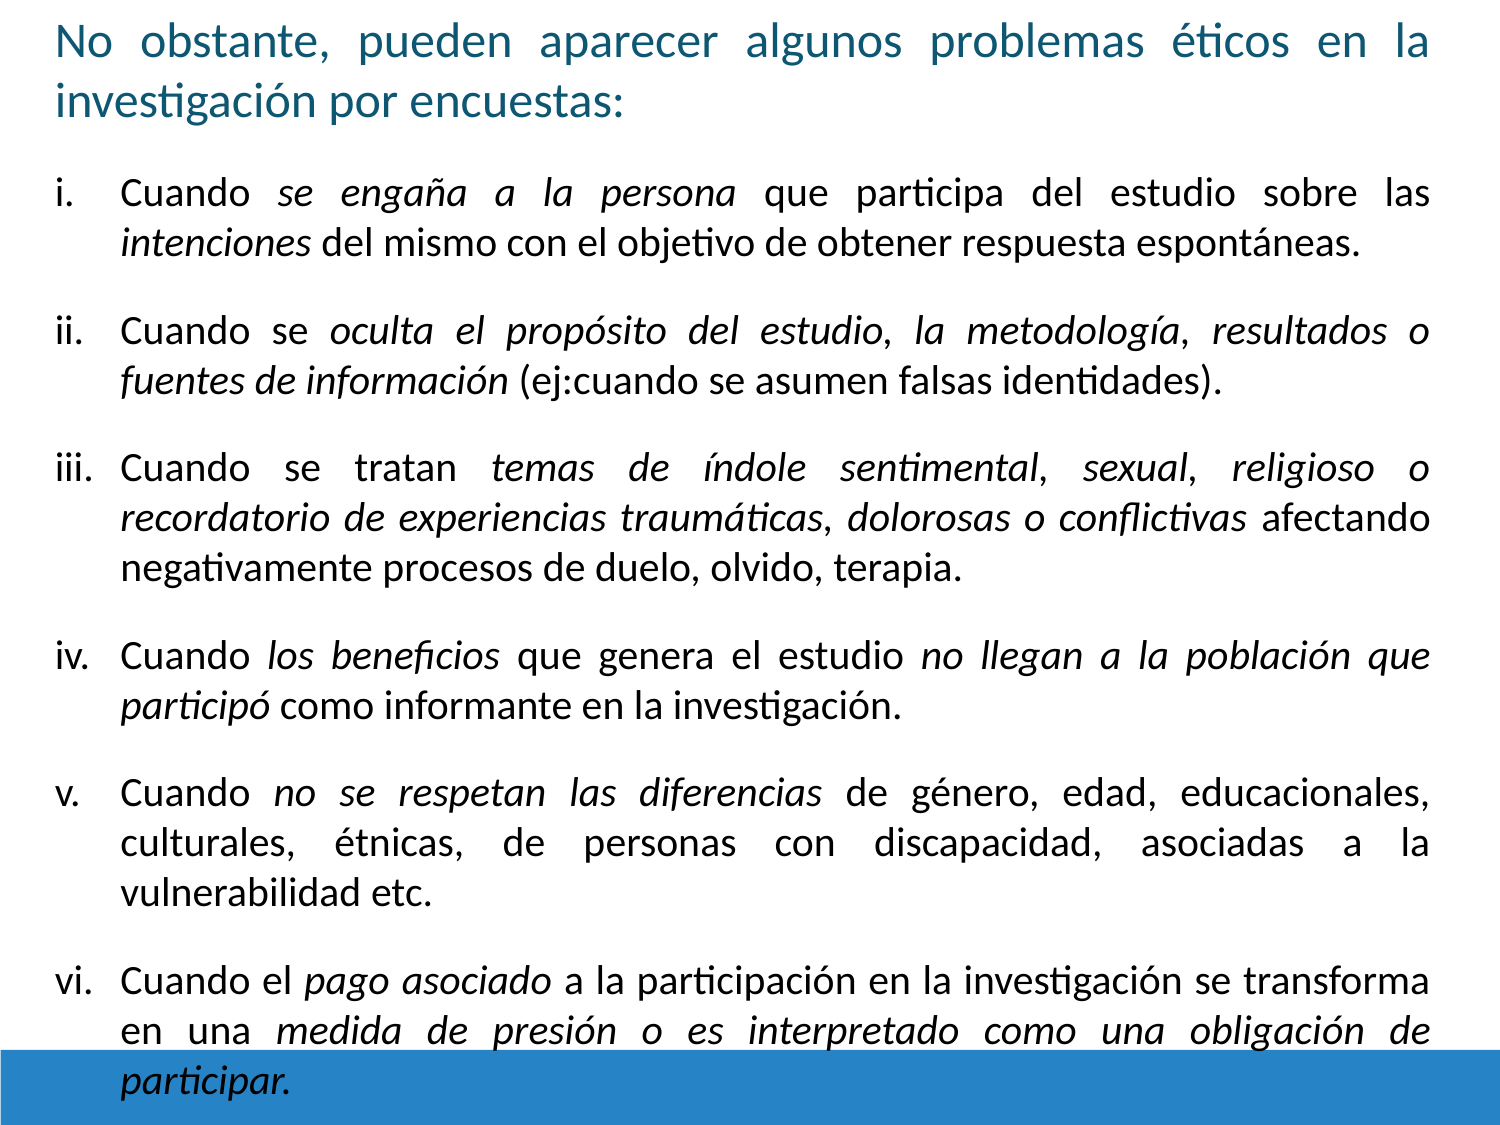

No obstante, pueden aparecer algunos problemas éticos en la investigación por encuestas:
Cuando se engaña a la persona que participa del estudio sobre las intenciones del mismo con el objetivo de obtener respuesta espontáneas.
Cuando se oculta el propósito del estudio, la metodología, resultados o fuentes de información (ej:cuando se asumen falsas identidades).
Cuando se tratan temas de índole sentimental, sexual, religioso o recordatorio de experiencias traumáticas, dolorosas o conflictivas afectando negativamente procesos de duelo, olvido, terapia.
Cuando los beneficios que genera el estudio no llegan a la población que participó como informante en la investigación.
Cuando no se respetan las diferencias de género, edad, educacionales, culturales, étnicas, de personas con discapacidad, asociadas a la vulnerabilidad etc.
Cuando el pago asociado a la participación en la investigación se transforma en una medida de presión o es interpretado como una obligación de participar.